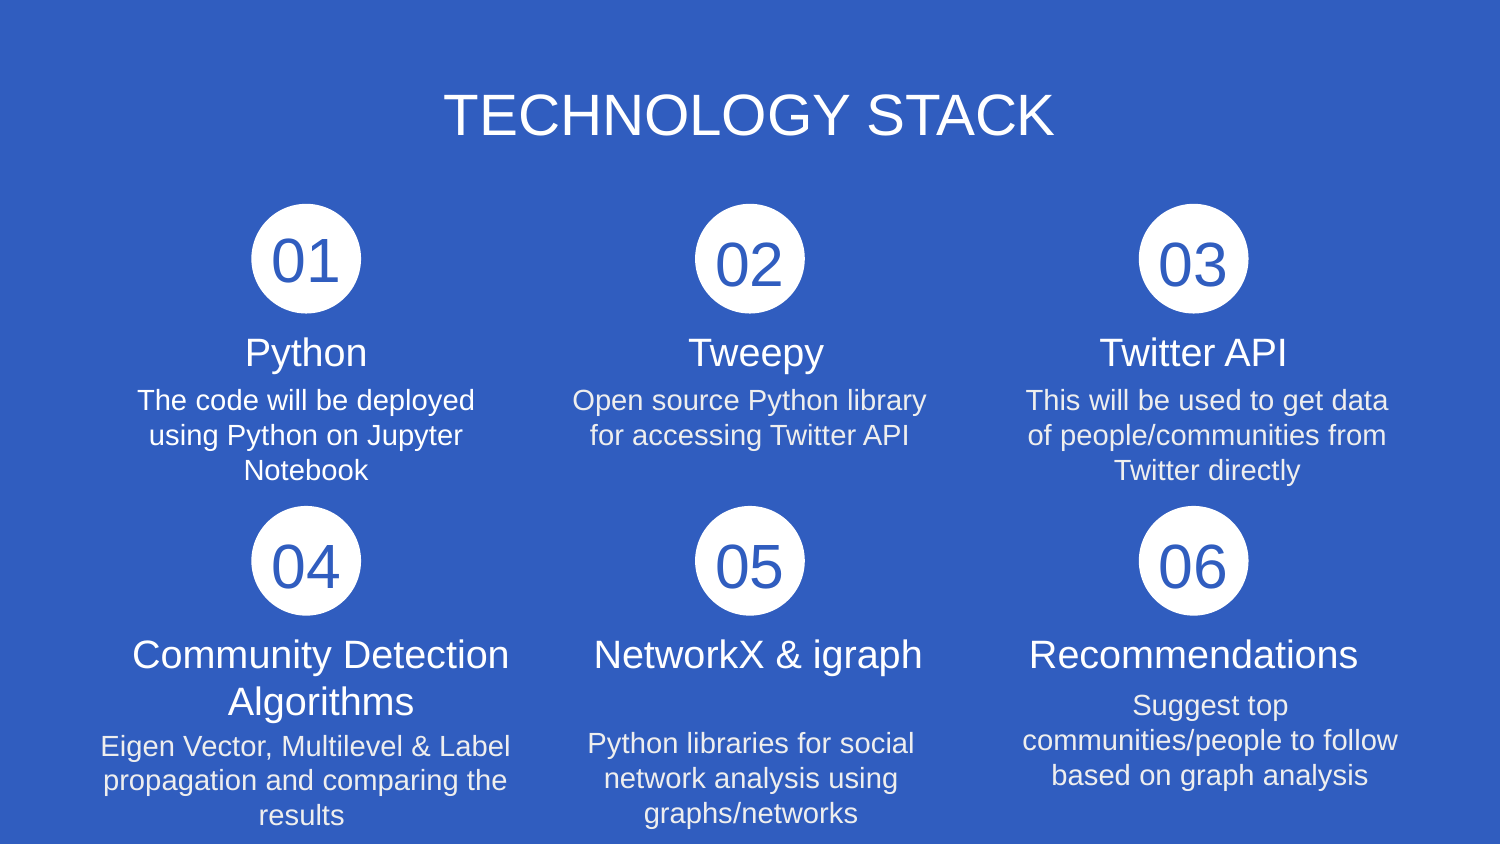

# TECHNOLOGY STACK
01

02
03
Python
Tweepy
Twitter API
The code will be deployed using Python on Jupyter Notebook
Open source Python library for accessing Twitter API
This will be used to get data of people/communities from Twitter directly

04

05
06

Community Detection Algorithms
NetworkX & igraph
Recommendations
Suggest top communities/people to follow based on graph analysis
Python libraries for social network analysis using graphs/networks
Eigen Vector, Multilevel & Label propagation and comparing the results